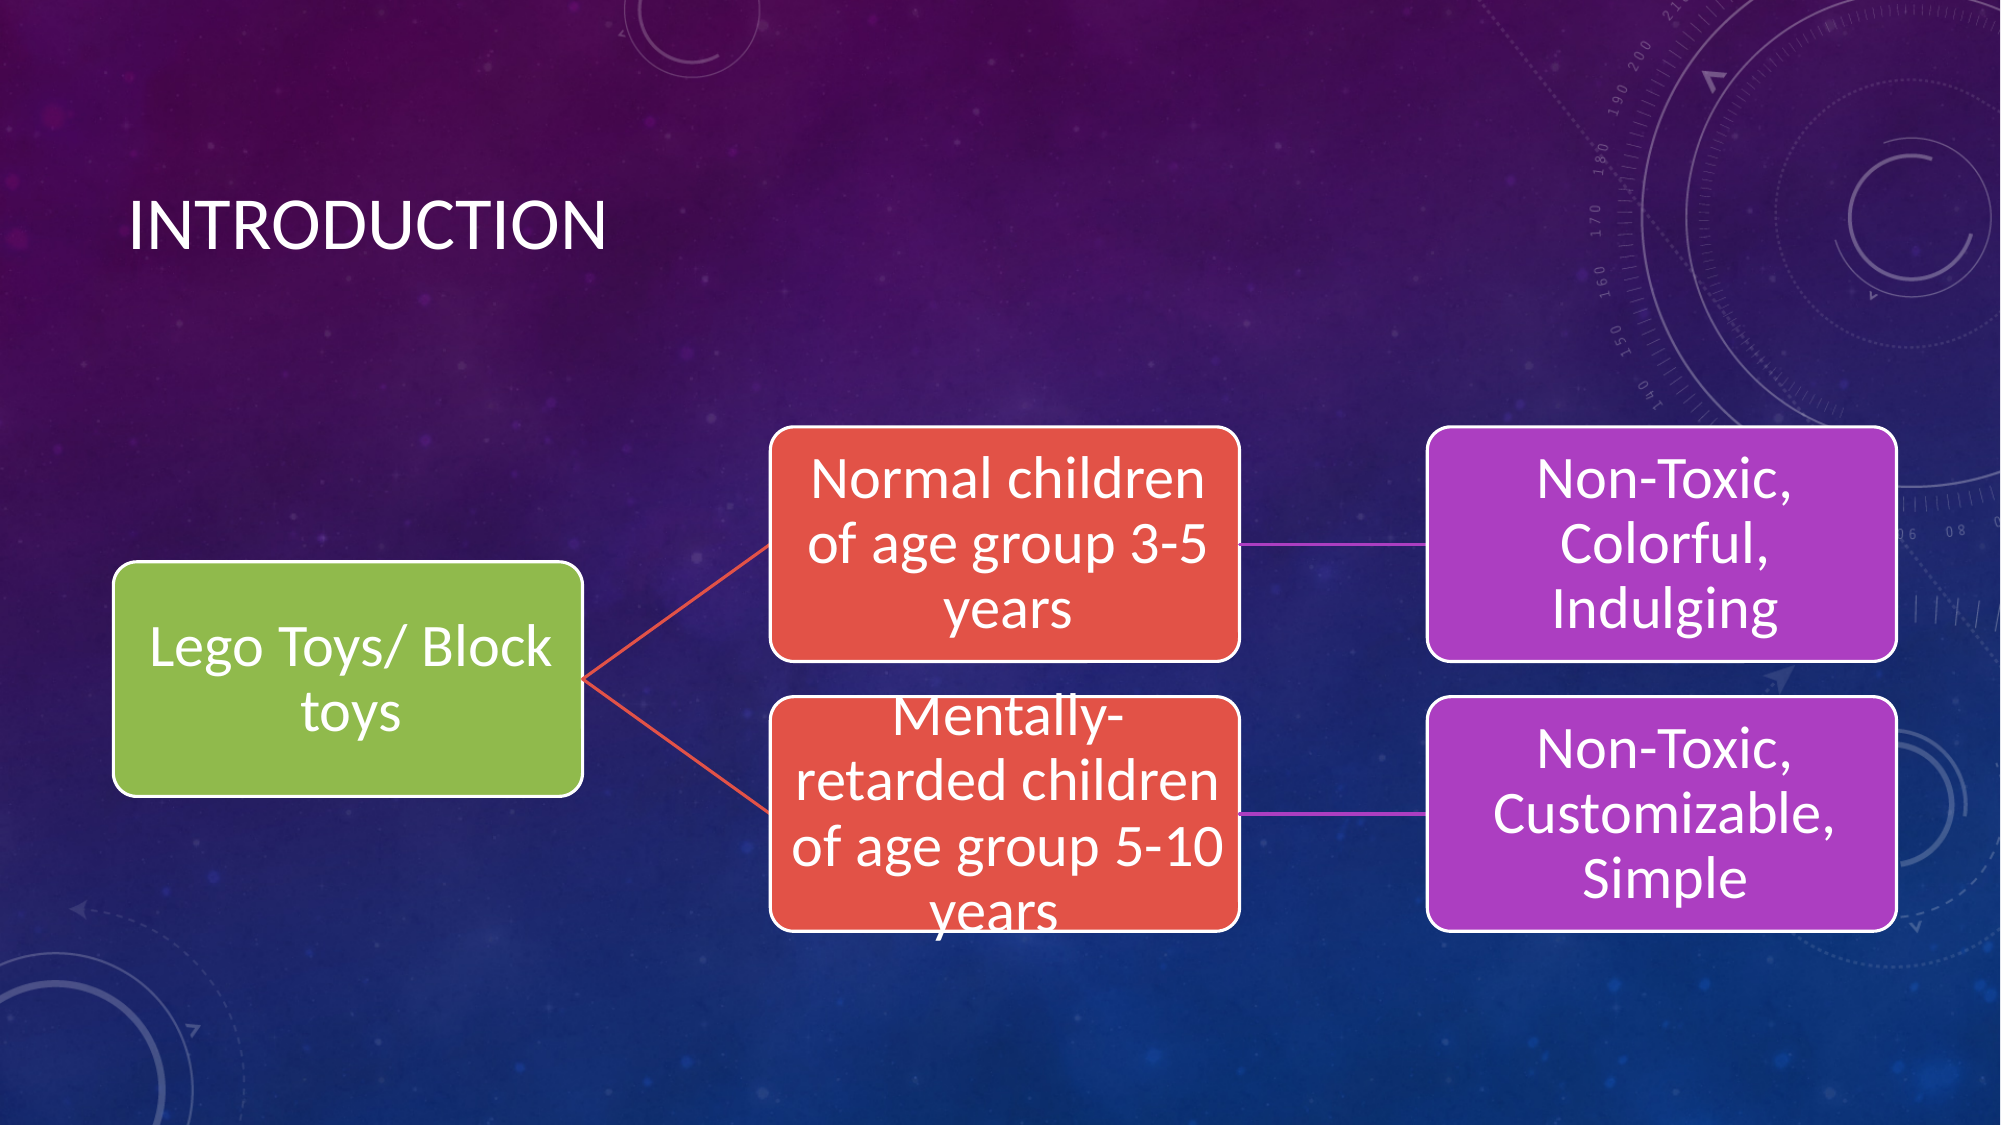

# INTRODUCTION
Lego Toys/ Block toys

Normal children of age group 3-5 years

Non-Toxic, Colorful, Indulging

Mentally-retarded children of age group 5-10 years

Non-Toxic, Customizable, Simple